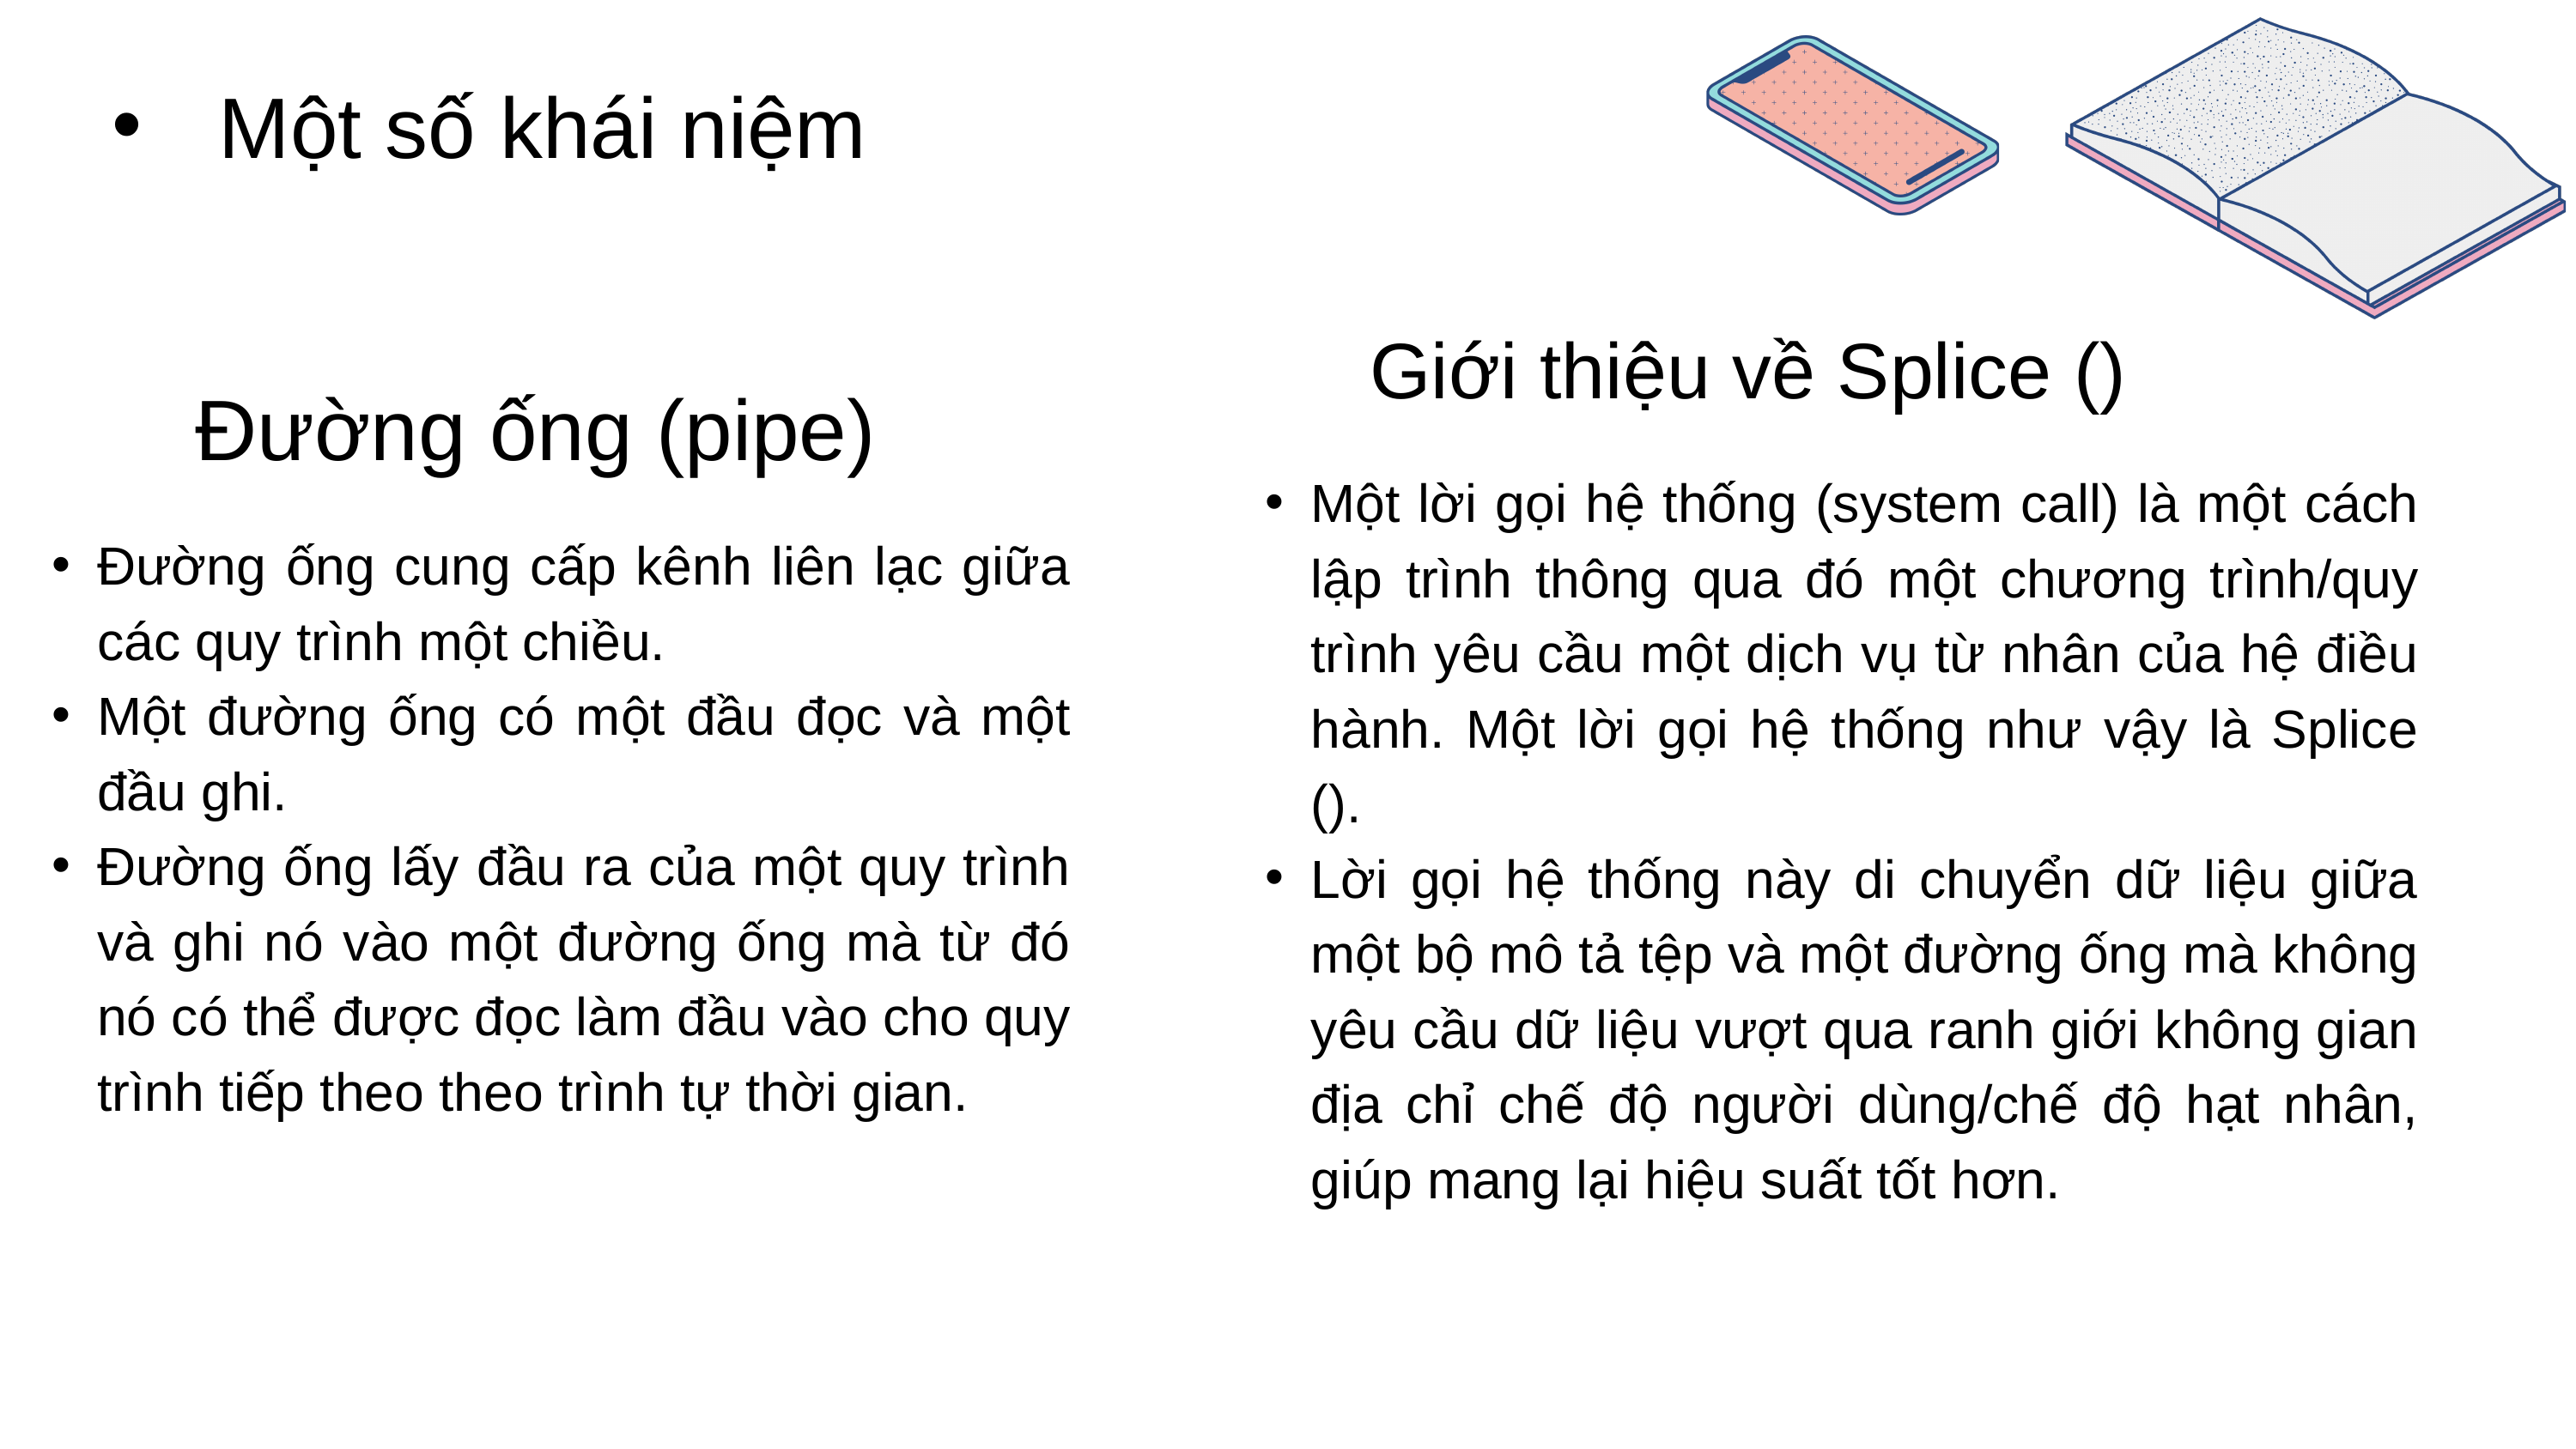

Một số khái niệm

Giới thiệu về Splice ()
Đường ống (pipe)
Một lời gọi hệ thống (system call) là một cách lập trình thông qua đó một chương trình/quy trình yêu cầu một dịch vụ từ nhân của hệ điều hành. Một lời gọi hệ thống như vậy là Splice ().
Lời gọi hệ thống này di chuyển dữ liệu giữa một bộ mô tả tệp và một đường ống mà không yêu cầu dữ liệu vượt qua ranh giới không gian địa chỉ chế độ người dùng/chế độ hạt nhân, giúp mang lại hiệu suất tốt hơn.

Đường ống cung cấp kênh liên lạc giữa các quy trình một chiều.
Một đường ống có một đầu đọc và một đầu ghi.
Đường ống lấy đầu ra của một quy trình và ghi nó vào một đường ống mà từ đó nó có thể được đọc làm đầu vào cho quy trình tiếp theo theo trình tự thời gian.